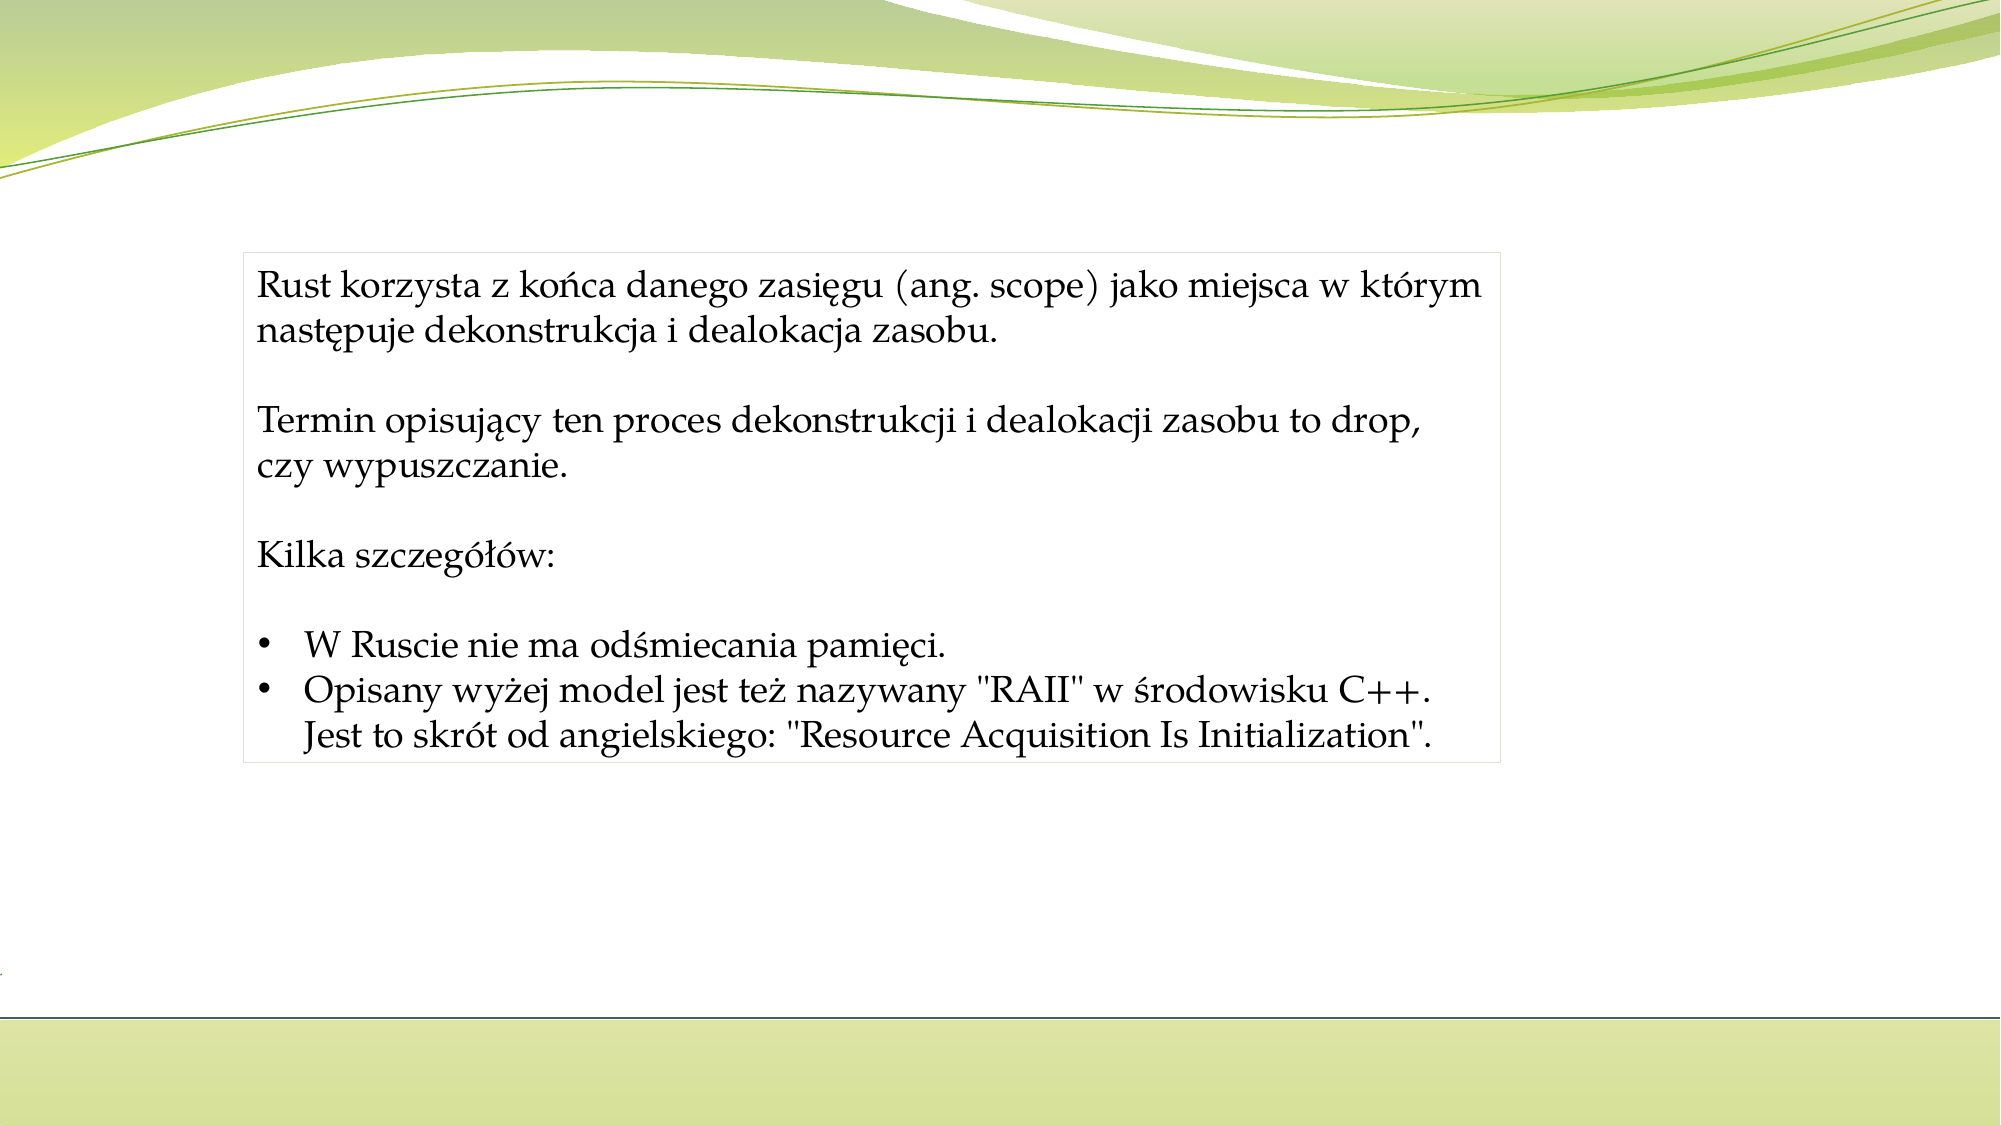

Rust korzysta z końca danego zasięgu (ang. scope) jako miejsca w którym następuje dekonstrukcja i dealokacja zasobu.

Termin opisujący ten proces dekonstrukcji i dealokacji zasobu to drop, czy wypuszczanie.

Kilka szczegółów:

W Ruscie nie ma odśmiecania pamięci.
Opisany wyżej model jest też nazywany "RAII" w środowisku C++. Jest to skrót od angielskiego: "Resource Acquisition Is Initialization".